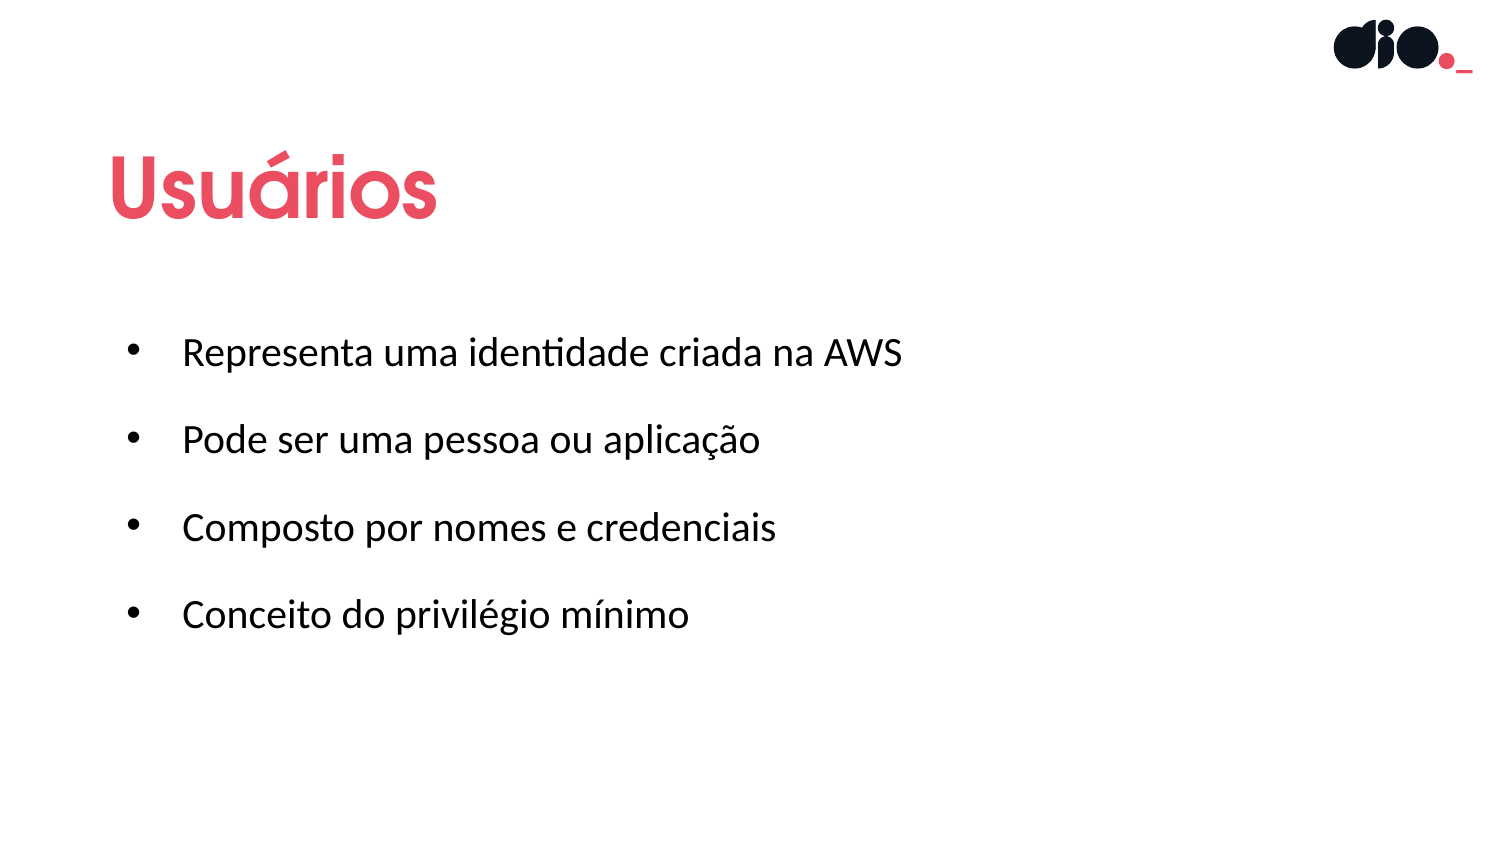

Usuários
Representa uma identidade criada na AWS
Pode ser uma pessoa ou aplicação
Composto por nomes e credenciais
Conceito do privilégio mínimo